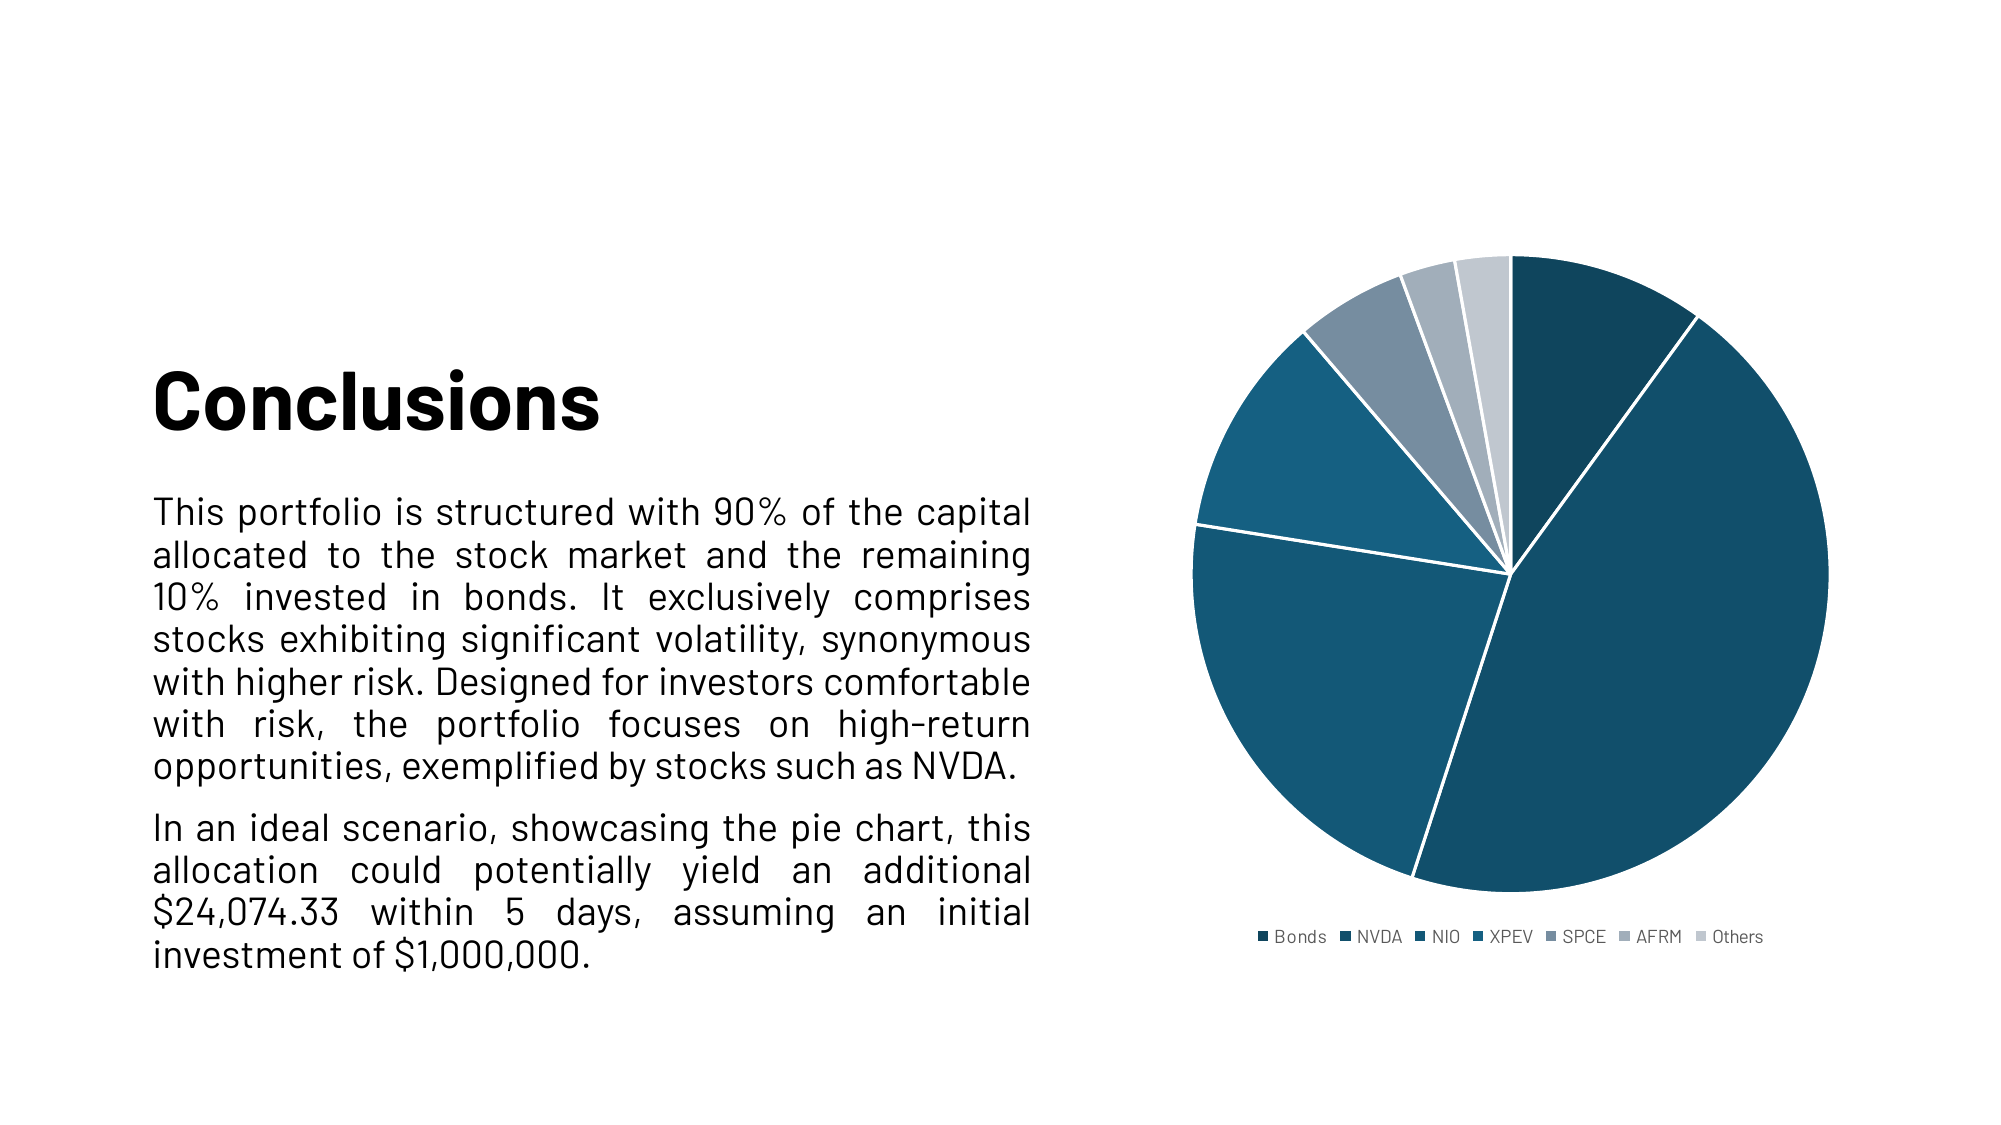

# Conclusions

### Chart

| Category |  |
|---|---|
| Bonds | 100000.0 |
| NVDA | 450000.0 |
| NIO | 225000.0 |
| XPEV | 112499.99999999997 |
| SPCE | 56250.000000000015 |
| AFRM | 28125.000000000015 |
| Others | 28125.0 |
This portfolio is structured with 90% of the capital allocated to the stock market and the remaining 10% invested in bonds. It exclusively comprises stocks exhibiting significant volatility, synonymous with higher risk. Designed for investors comfortable with risk, the portfolio focuses on high-return opportunities, exemplified by stocks such as NVDA.
In an ideal scenario, showcasing the pie chart, this allocation could potentially yield an additional $24,074.33 within 5 days, assuming an initial investment of $1,000,000.